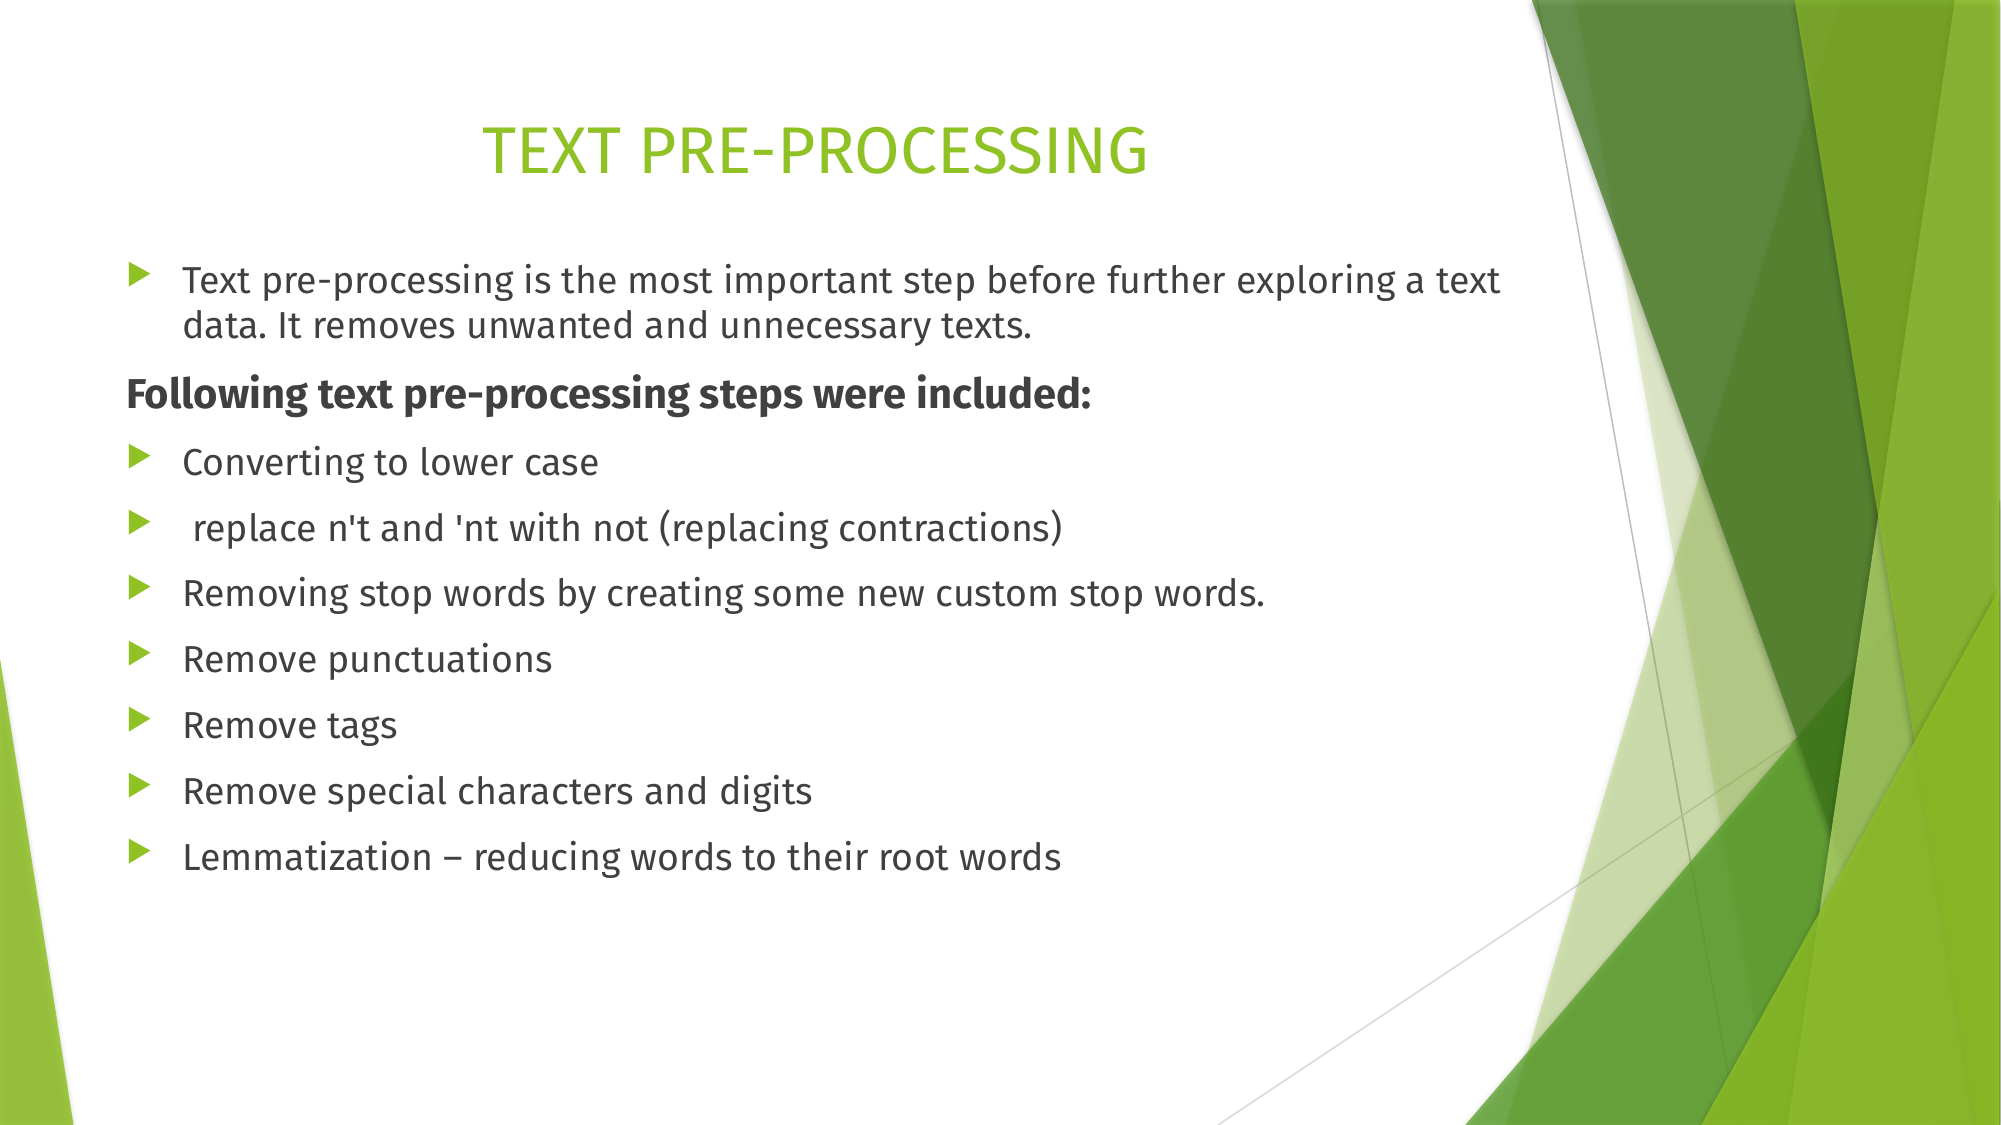

# TEXT PRE-PROCESSING
Text pre-processing is the most important step before further exploring a text data. It removes unwanted and unnecessary texts.
Following text pre-processing steps were included:
Converting to lower case
 replace n't and 'nt with not (replacing contractions)
Removing stop words by creating some new custom stop words.
Remove punctuations
Remove tags
Remove special characters and digits
Lemmatization – reducing words to their root words